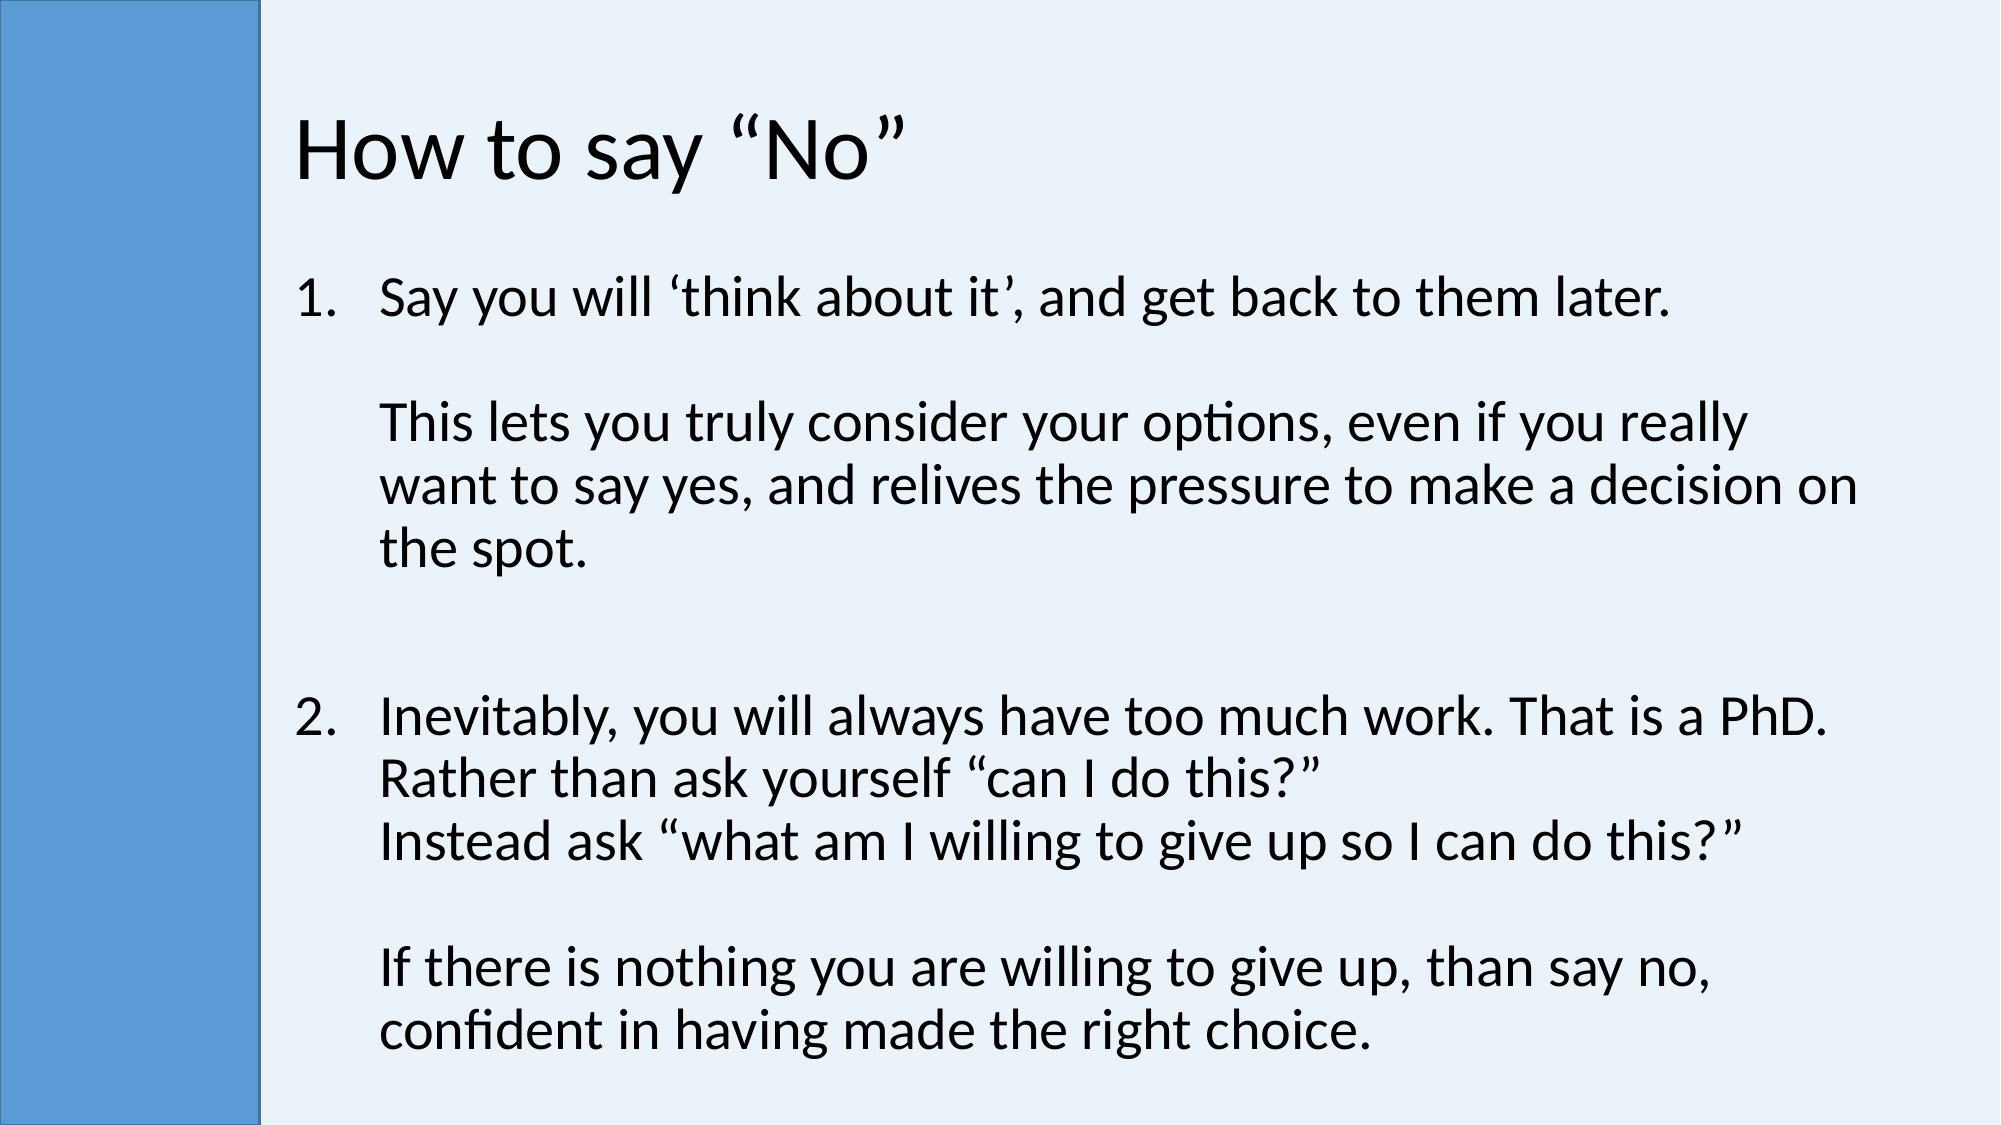

# How to say “No”
Say you will ‘think about it’, and get back to them later.
This lets you truly consider your options, even if you really want to say yes, and relives the pressure to make a decision on the spot.

Inevitably, you will always have too much work. That is a PhD.
Rather than ask yourself “can I do this?”
Instead ask “what am I willing to give up so I can do this?”
If there is nothing you are willing to give up, than say no, confident in having made the right choice.